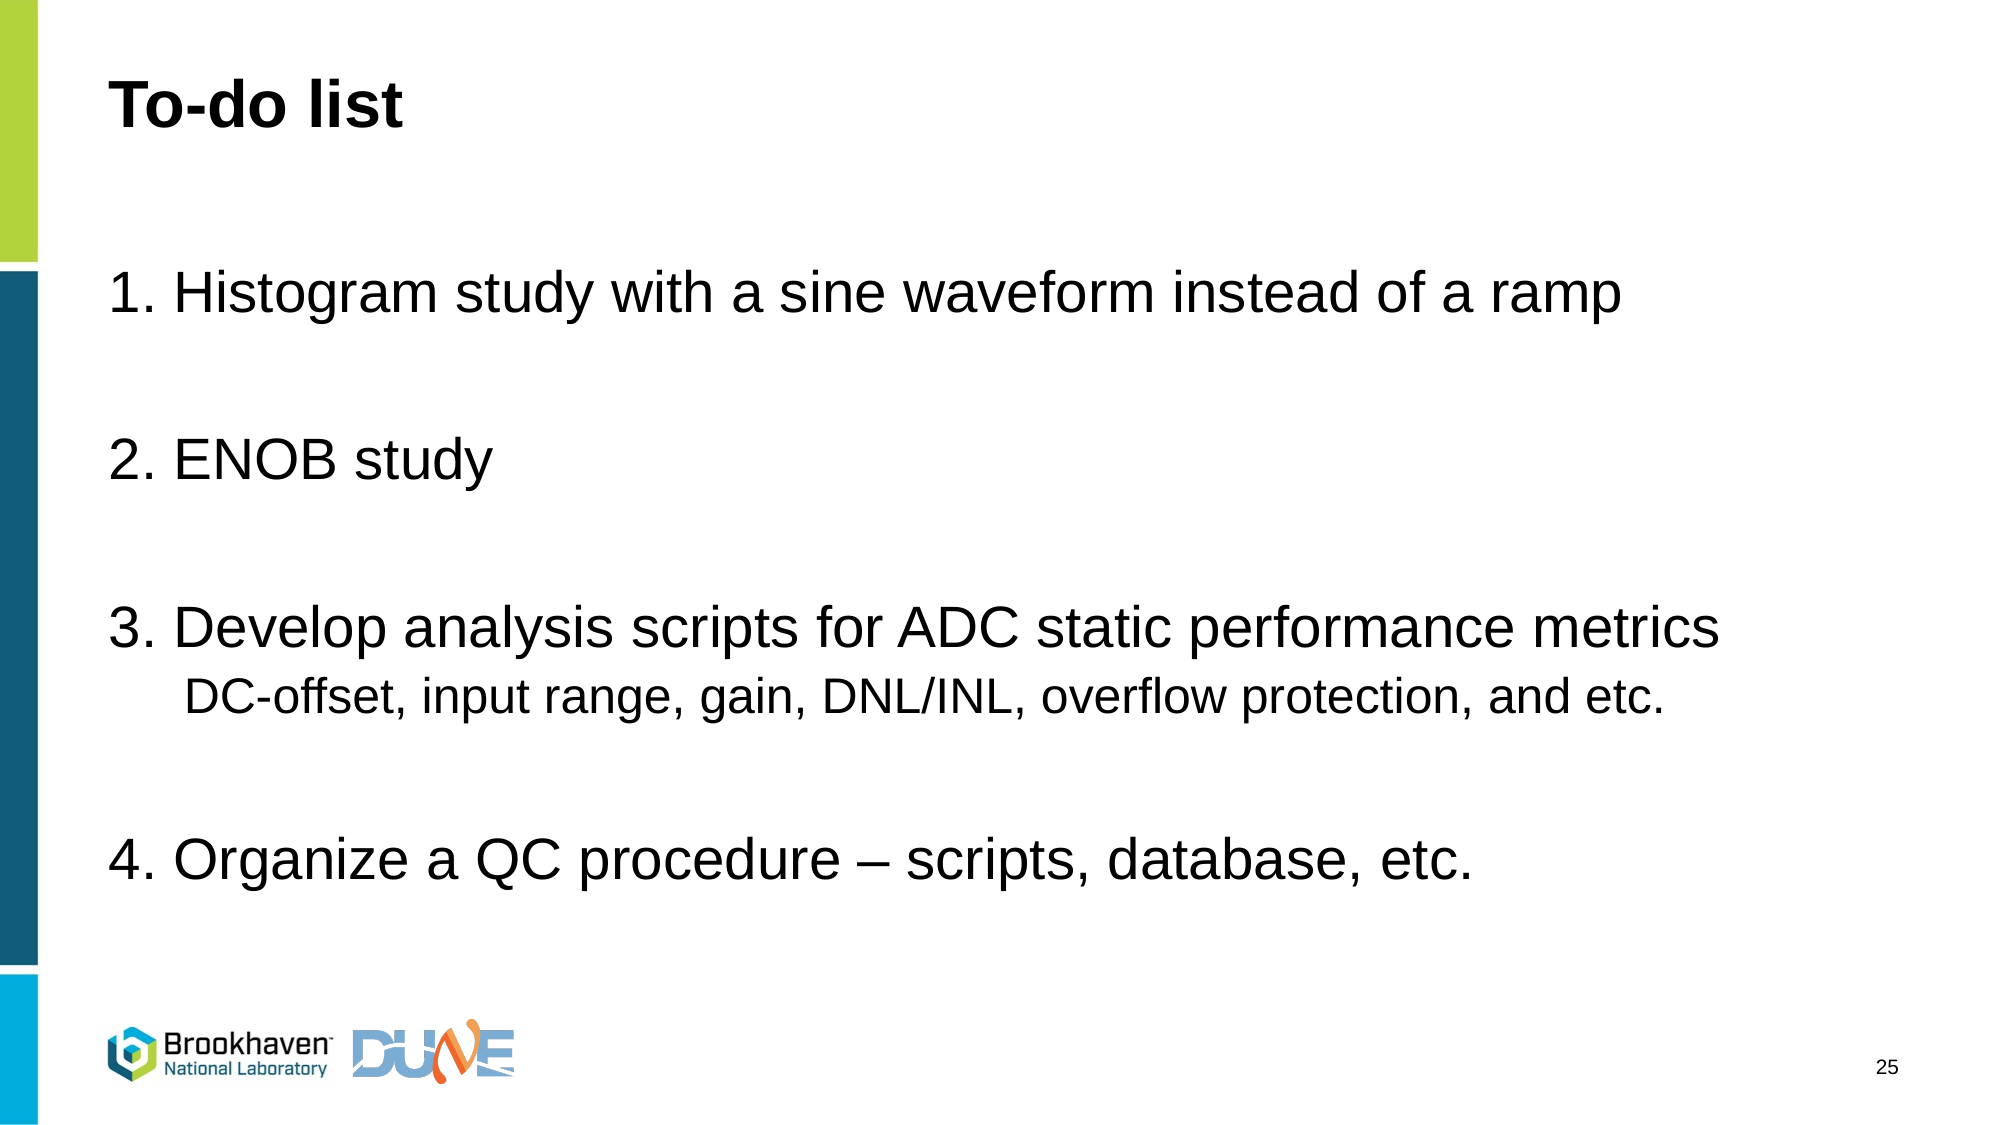

# To-do list

1. Histogram study with a sine waveform instead of a ramp

2. ENOB study

3. Develop analysis scripts for ADC static performance metrics
DC-offset, input range, gain, DNL/INL, overflow protection, and etc.

4. Organize a QC procedure – scripts, database, etc.
25